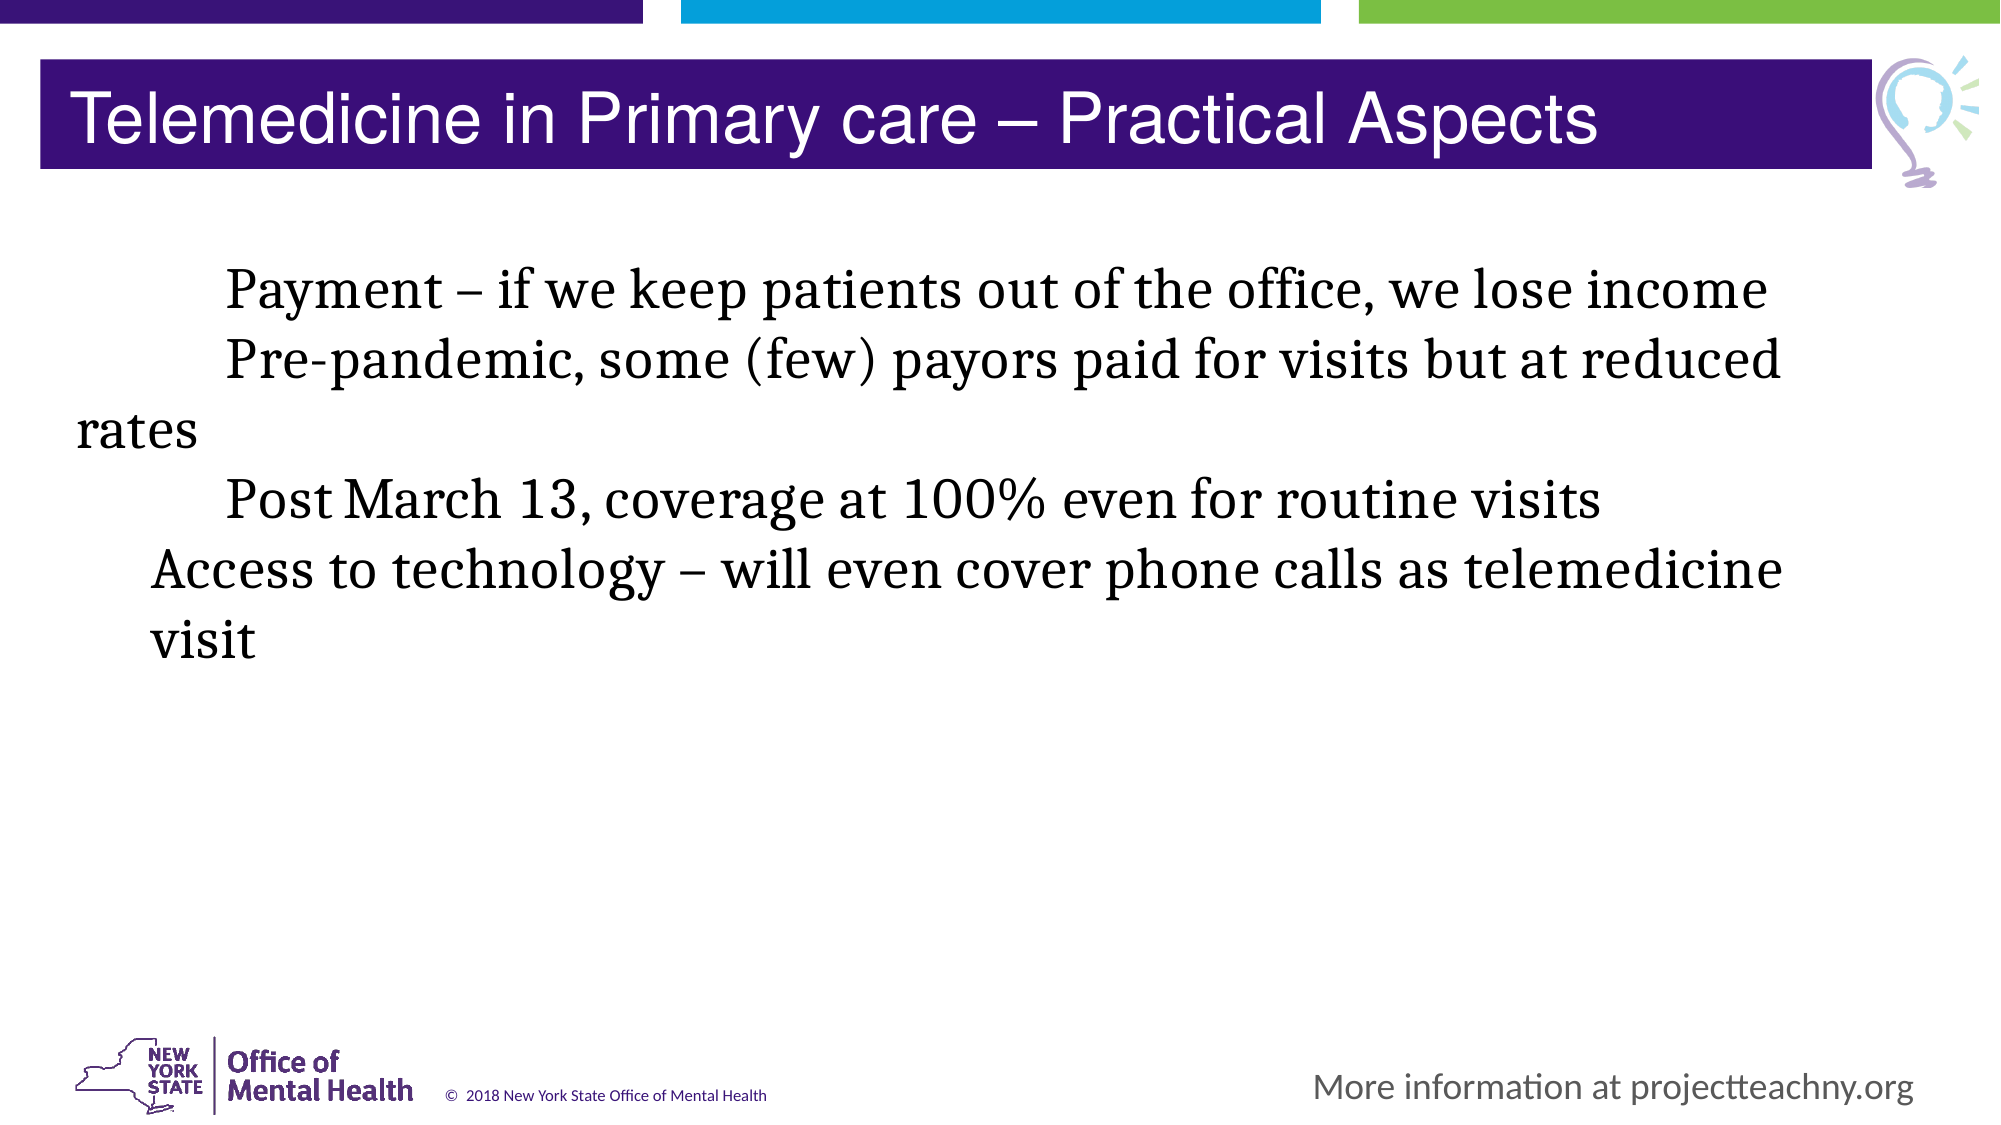

Telemedicine in Primary care – Practical Aspects

	Payment – if we keep patients out of the office, we lose income
	Pre-pandemic, some (few) payors paid for visits but at reduced rates
	Post March 13, coverage at 100% even for routine visits
Access to technology – will even cover phone calls as telemedicine visit